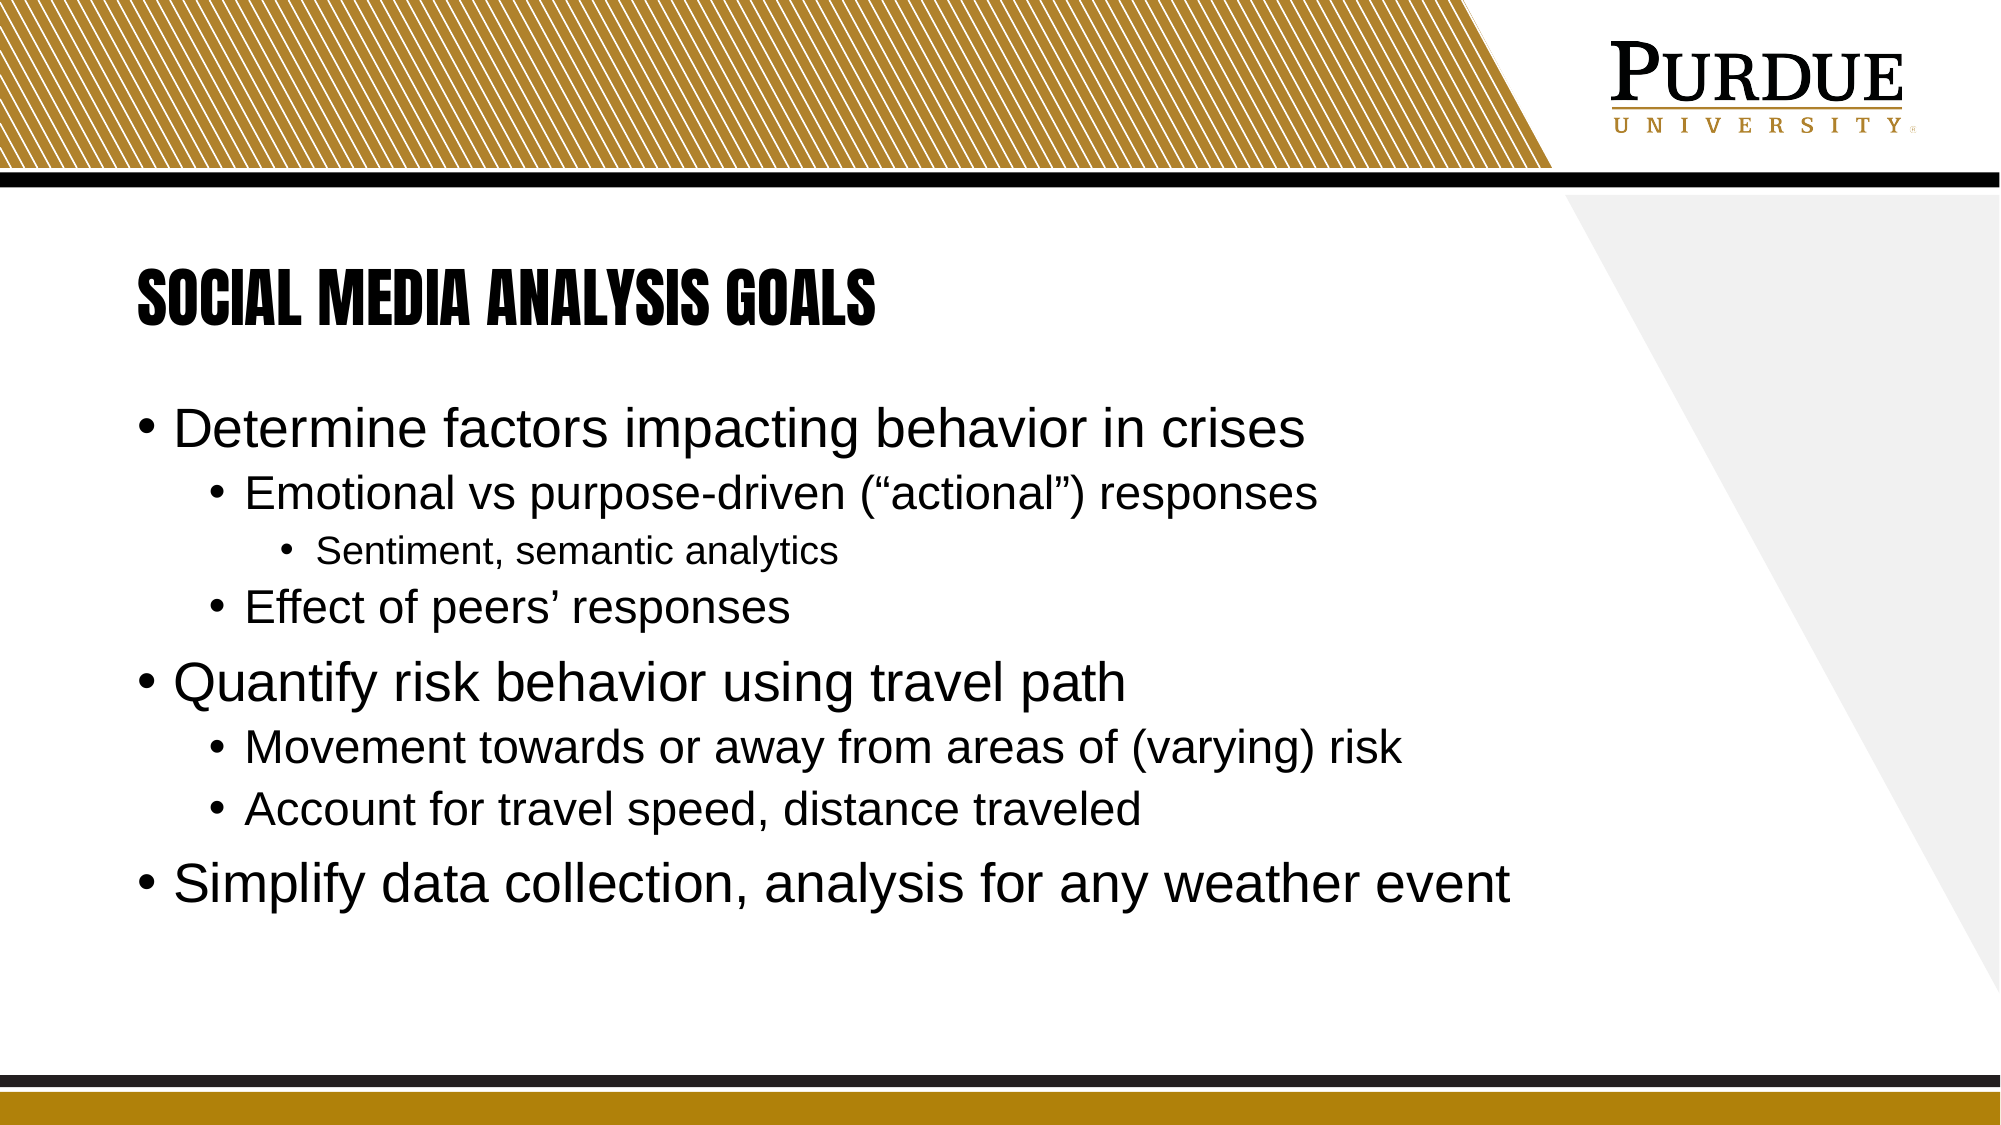

# Social media analysis goals
Determine factors impacting behavior in crises
Emotional vs purpose-driven (“actional”) responses
Sentiment, semantic analytics
Effect of peers’ responses
Quantify risk behavior using travel path
Movement towards or away from areas of (varying) risk
Account for travel speed, distance traveled
Simplify data collection, analysis for any weather event